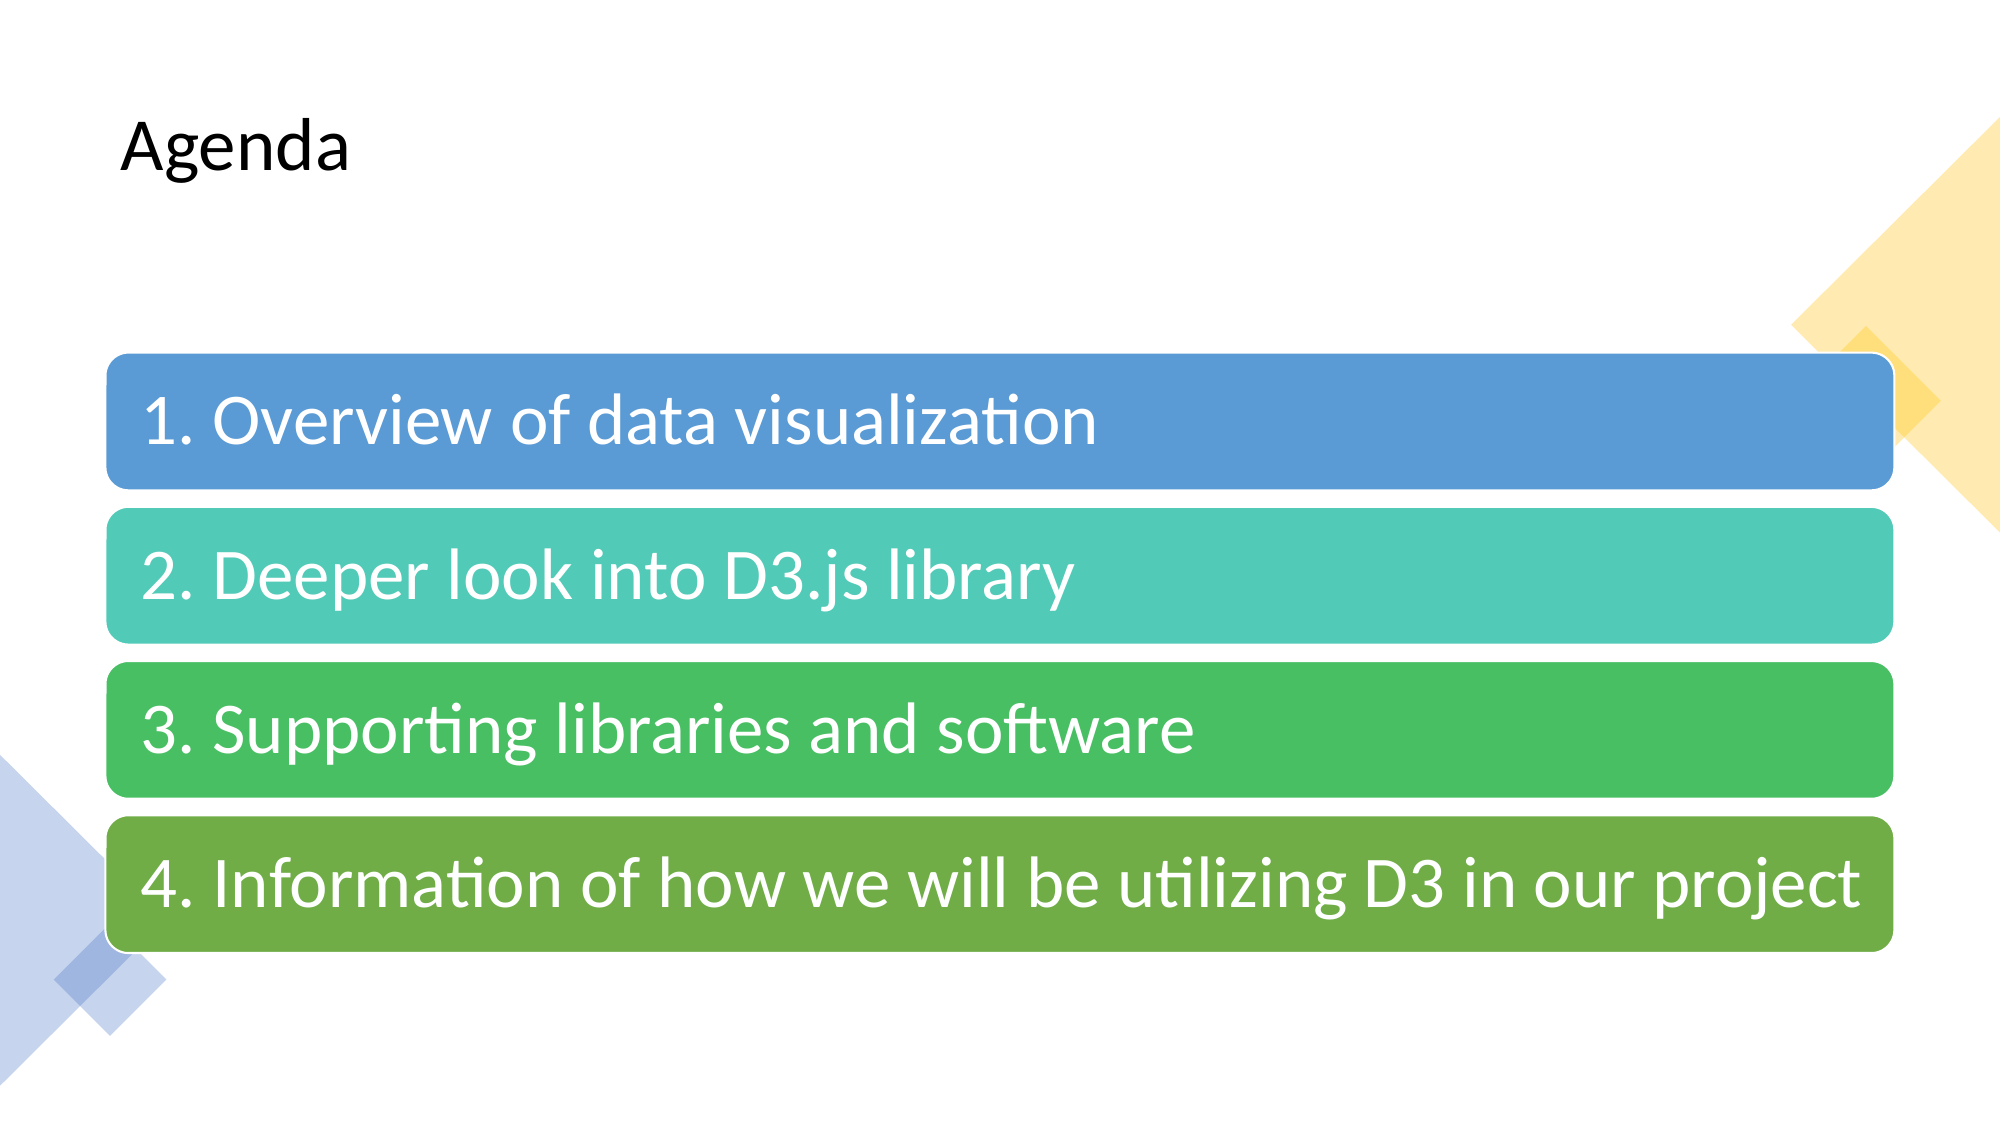

# Agenda

1. Overview of data visualization
2. Deeper look into D3.js library
3. Supporting libraries and software
4. Information of how we will be utilizing D3 in our project